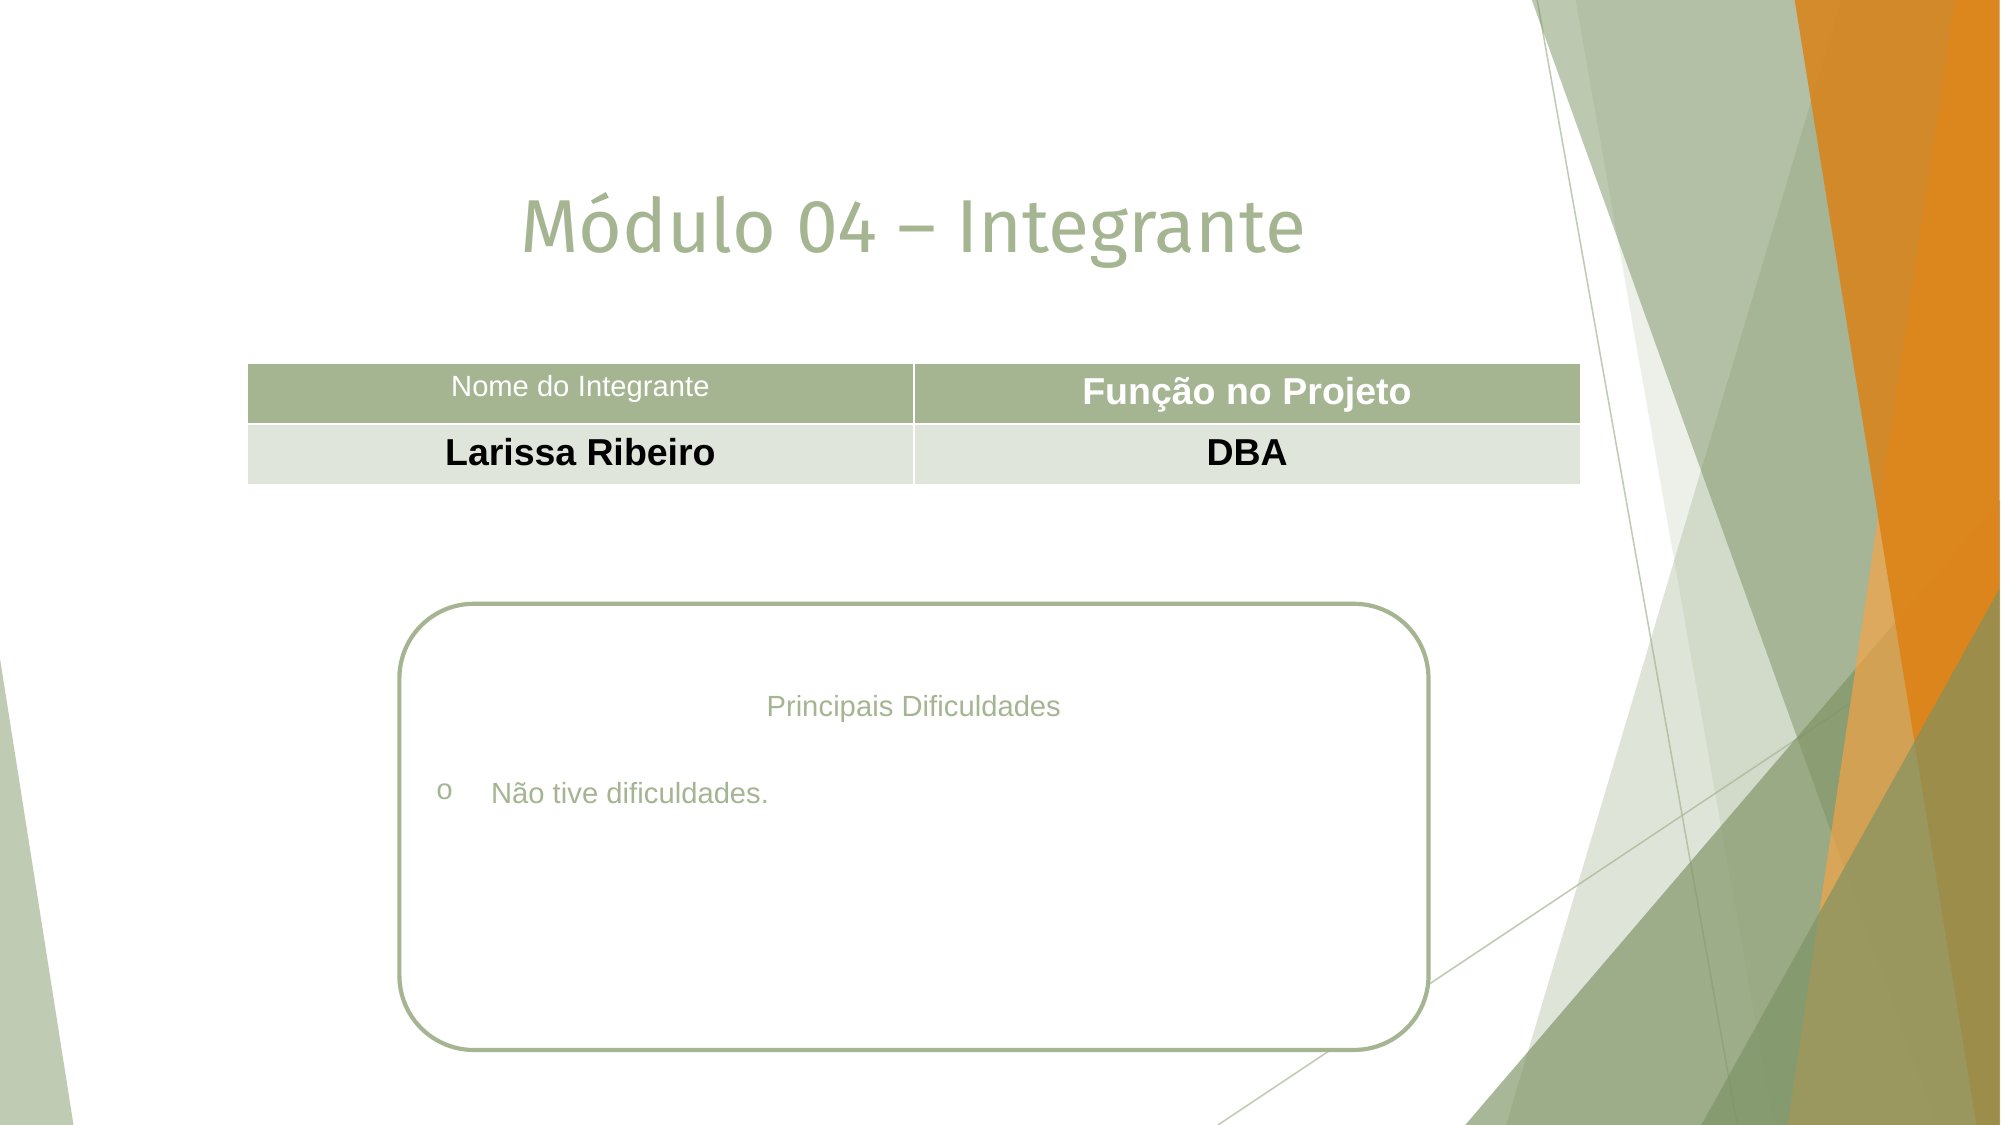

# Módulo 04 – Integrante
| Nome do Integrante | Função no Projeto |
| --- | --- |
| Larissa Ribeiro | DBA |
Principais Dificuldades

 Não tive dificuldades.